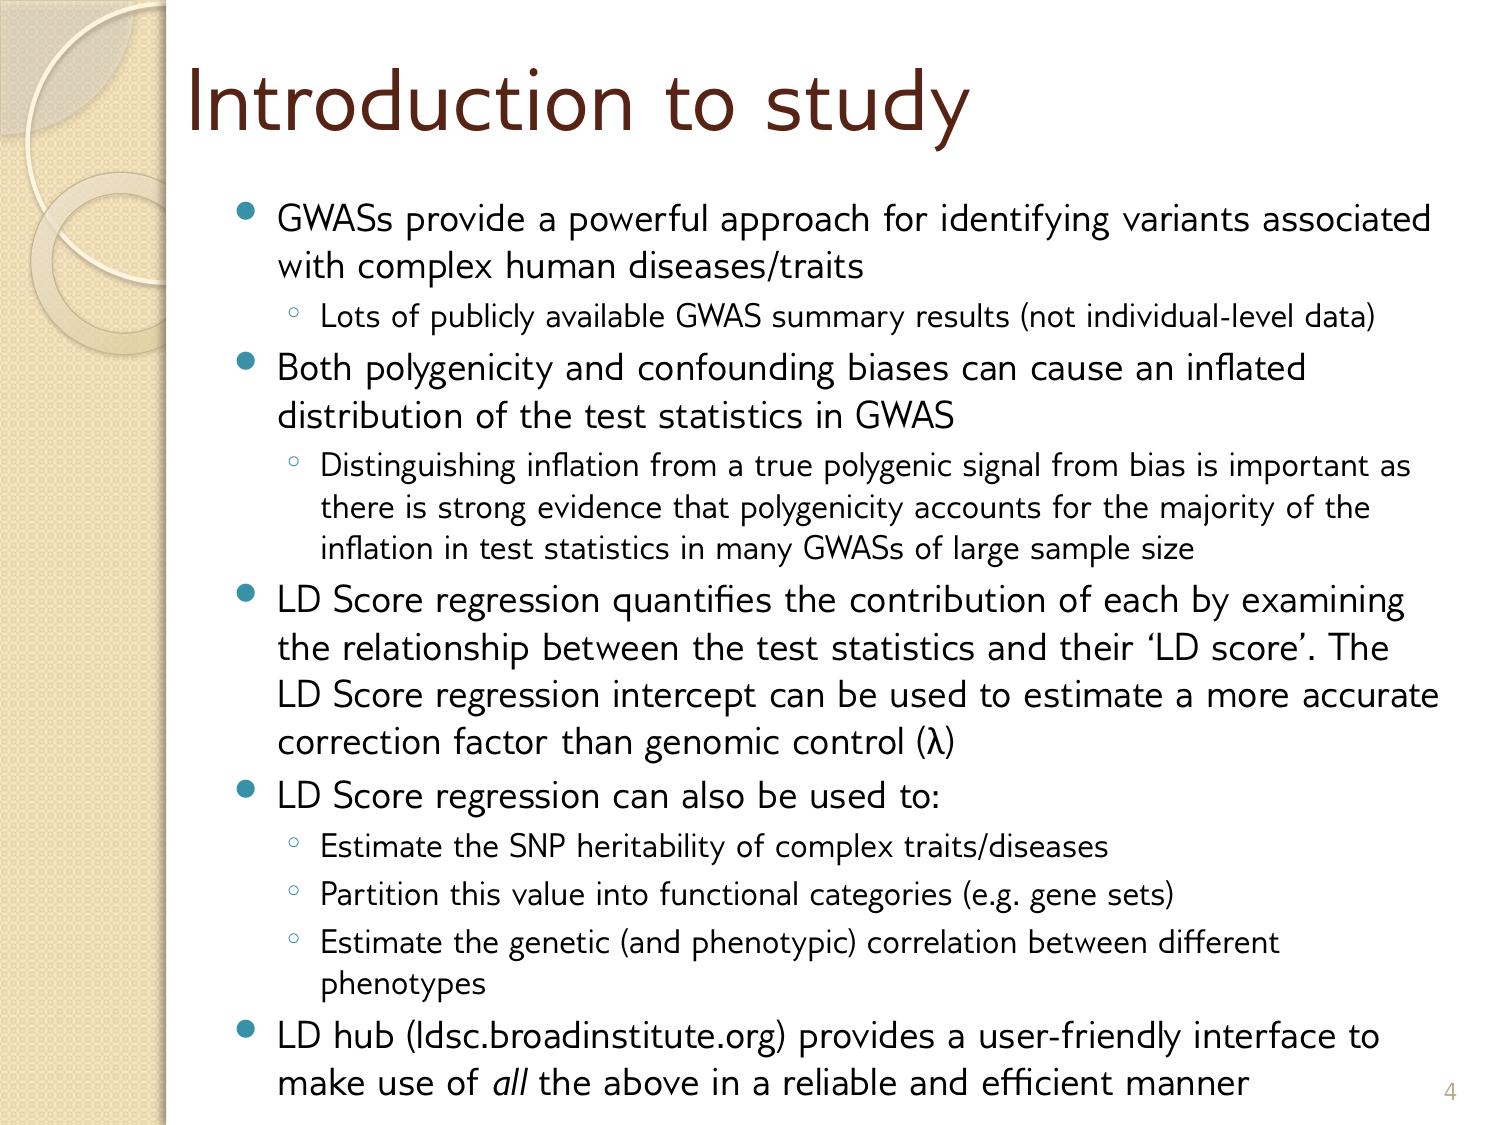

# Introduction to study
GWASs provide a powerful approach for identifying variants associated with complex human diseases/traits
Lots of publicly available GWAS summary results (not individual-level data)
Both polygenicity and confounding biases can cause an inflated distribution of the test statistics in GWAS
Distinguishing inflation from a true polygenic signal from bias is important as there is strong evidence that polygenicity accounts for the majority of the inflation in test statistics in many GWASs of large sample size
LD Score regression quantifies the contribution of each by examining the relationship between the test statistics and their ‘LD score’. The LD Score regression intercept can be used to estimate a more accurate correction factor than genomic control (λ)
LD Score regression can also be used to:
Estimate the SNP heritability of complex traits/diseases
Partition this value into functional categories (e.g. gene sets)
Estimate the genetic (and phenotypic) correlation between different phenotypes
LD hub (ldsc.broadinstitute.org) provides a user-friendly interface to make use of all the above in a reliable and efficient manner
4